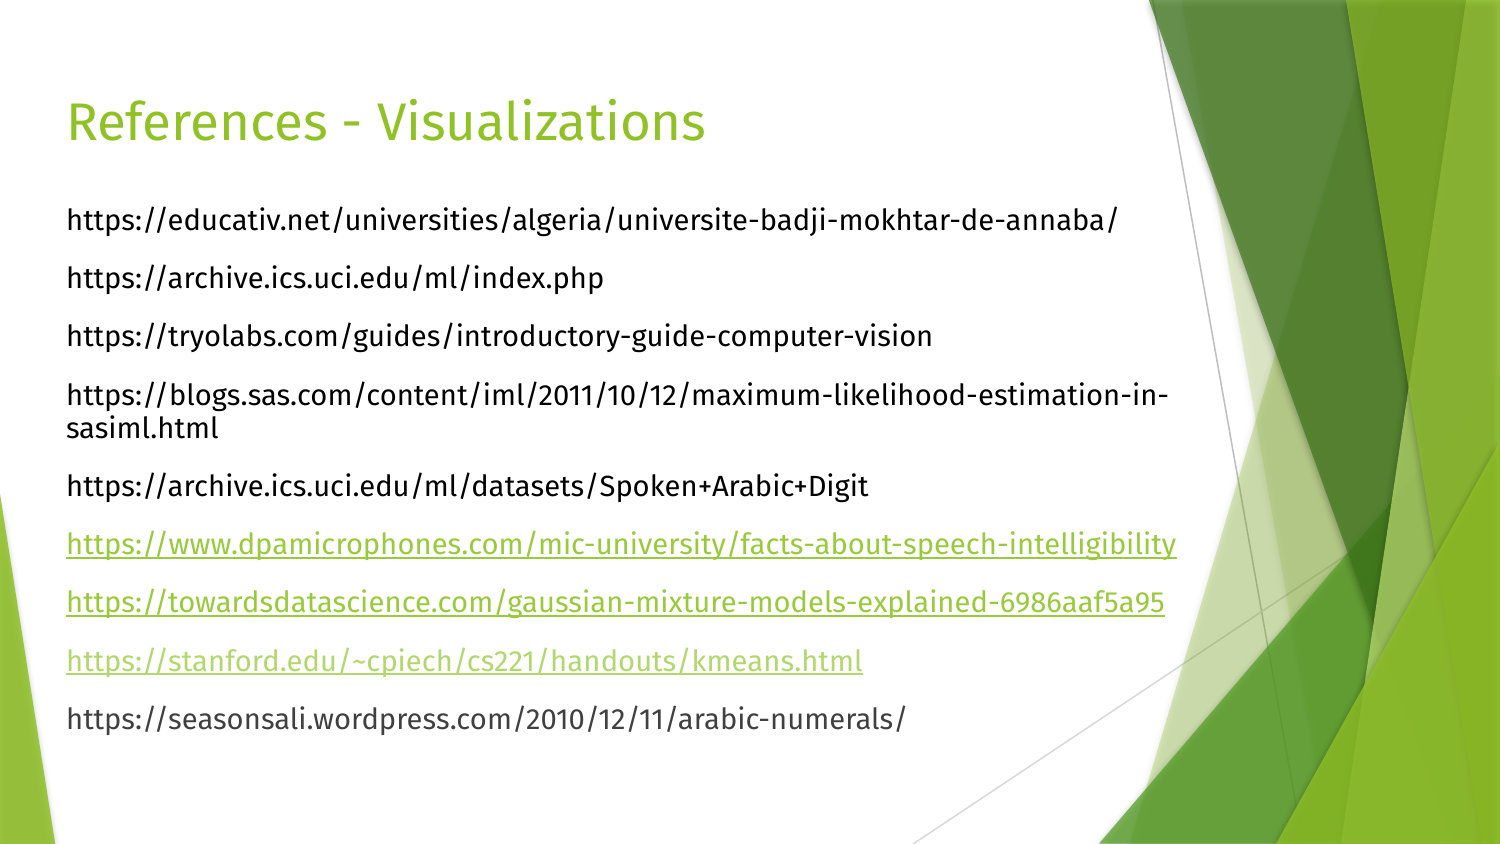

# References - Visualizations
https://educativ.net/universities/algeria/universite-badji-mokhtar-de-annaba/
https://archive.ics.uci.edu/ml/index.php
https://tryolabs.com/guides/introductory-guide-computer-vision
https://blogs.sas.com/content/iml/2011/10/12/maximum-likelihood-estimation-in-sasiml.html
https://archive.ics.uci.edu/ml/datasets/Spoken+Arabic+Digit
https://www.dpamicrophones.com/mic-university/facts-about-speech-intelligibility
https://towardsdatascience.com/gaussian-mixture-models-explained-6986aaf5a95
https://stanford.edu/~cpiech/cs221/handouts/kmeans.html
https://seasonsali.wordpress.com/2010/12/11/arabic-numerals/